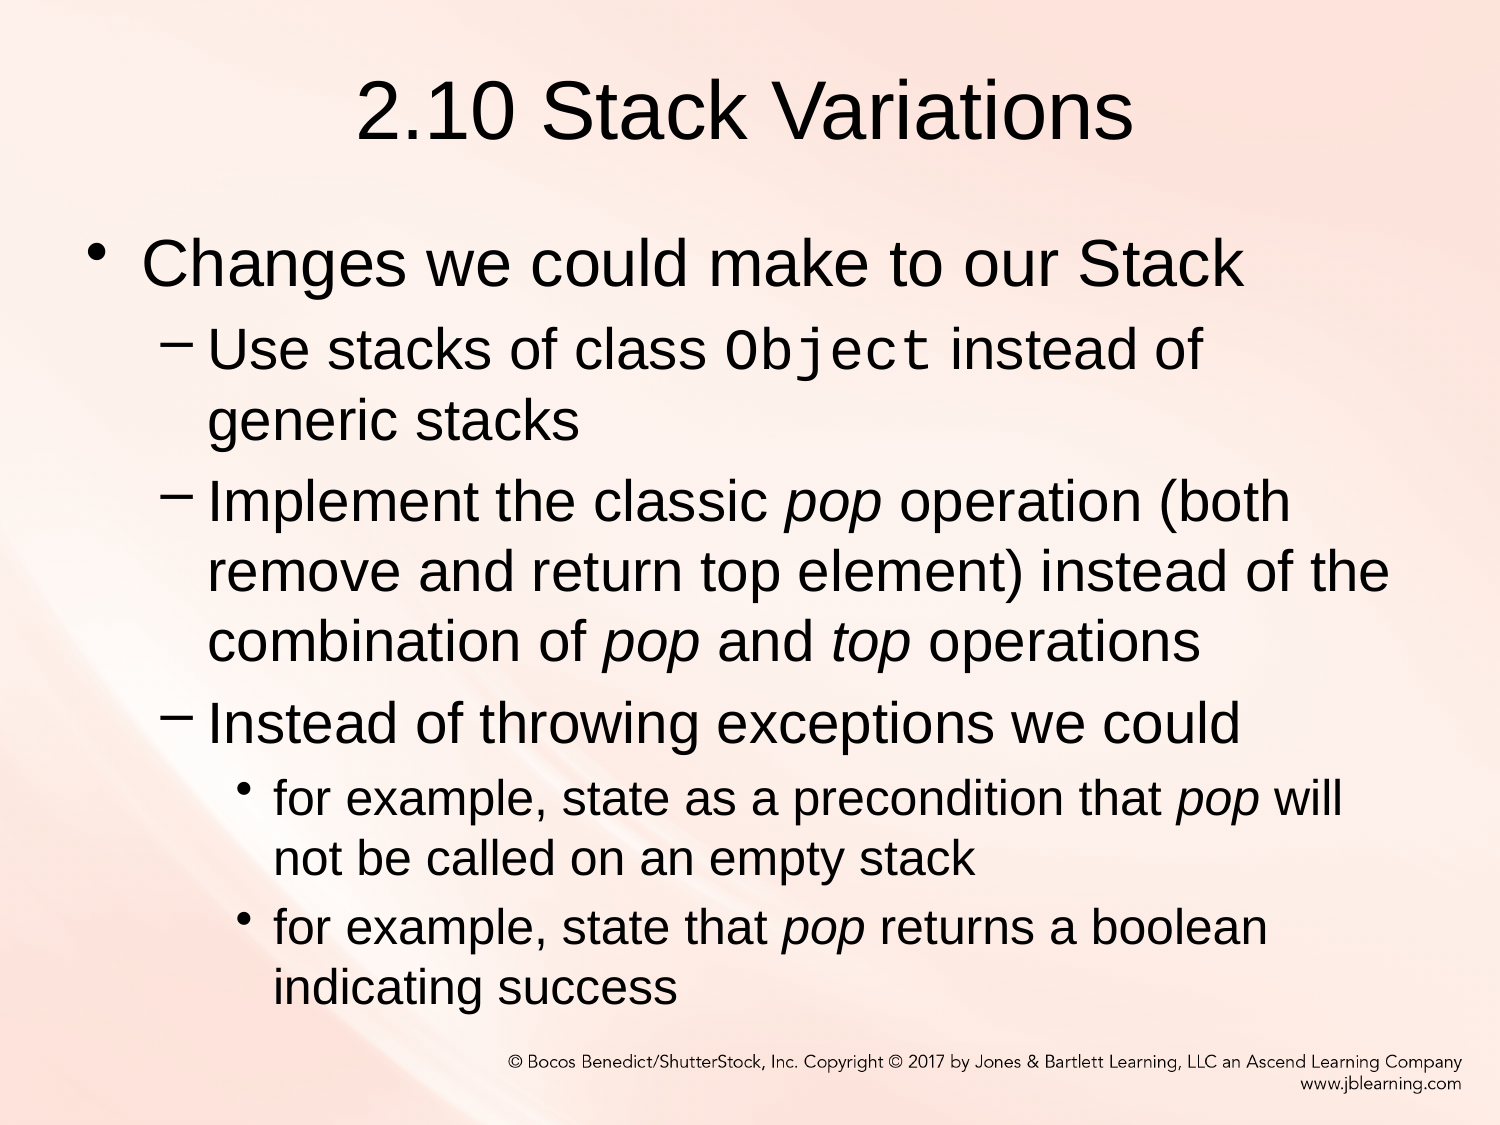

# 2.10 Stack Variations
Changes we could make to our Stack
Use stacks of class Object instead of generic stacks
Implement the classic pop operation (both remove and return top element) instead of the combination of pop and top operations
Instead of throwing exceptions we could
for example, state as a precondition that pop will not be called on an empty stack
for example, state that pop returns a boolean indicating success